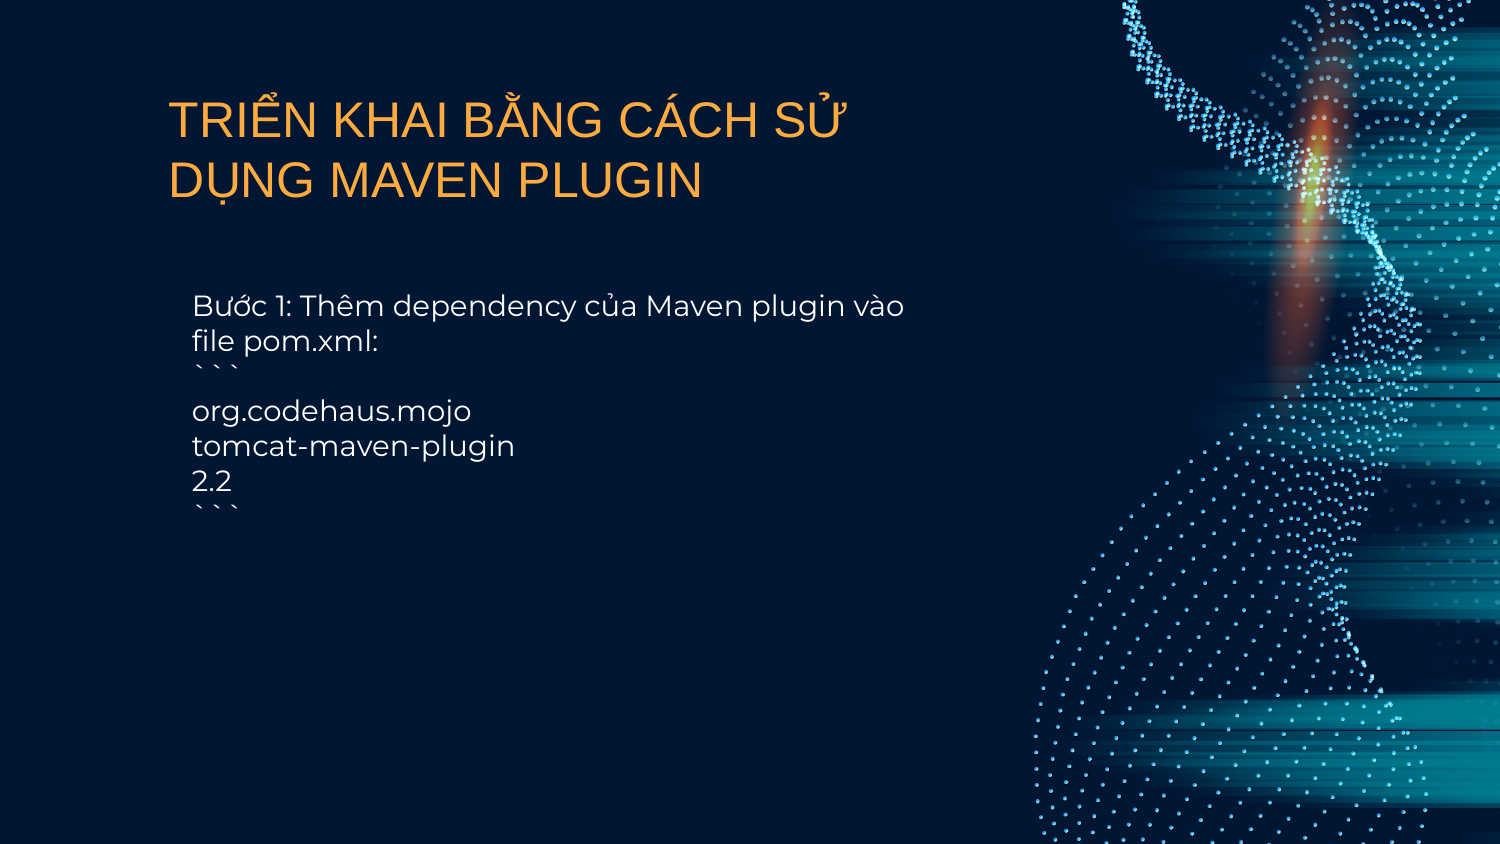

# TRIỂN KHAI BẰNG CÁCH SỬ DỤNG MAVEN PLUGIN
Bước 1: Thêm dependency của Maven plugin vào file pom.xml:
```
org.codehaus.mojo
tomcat-maven-plugin
2.2
```